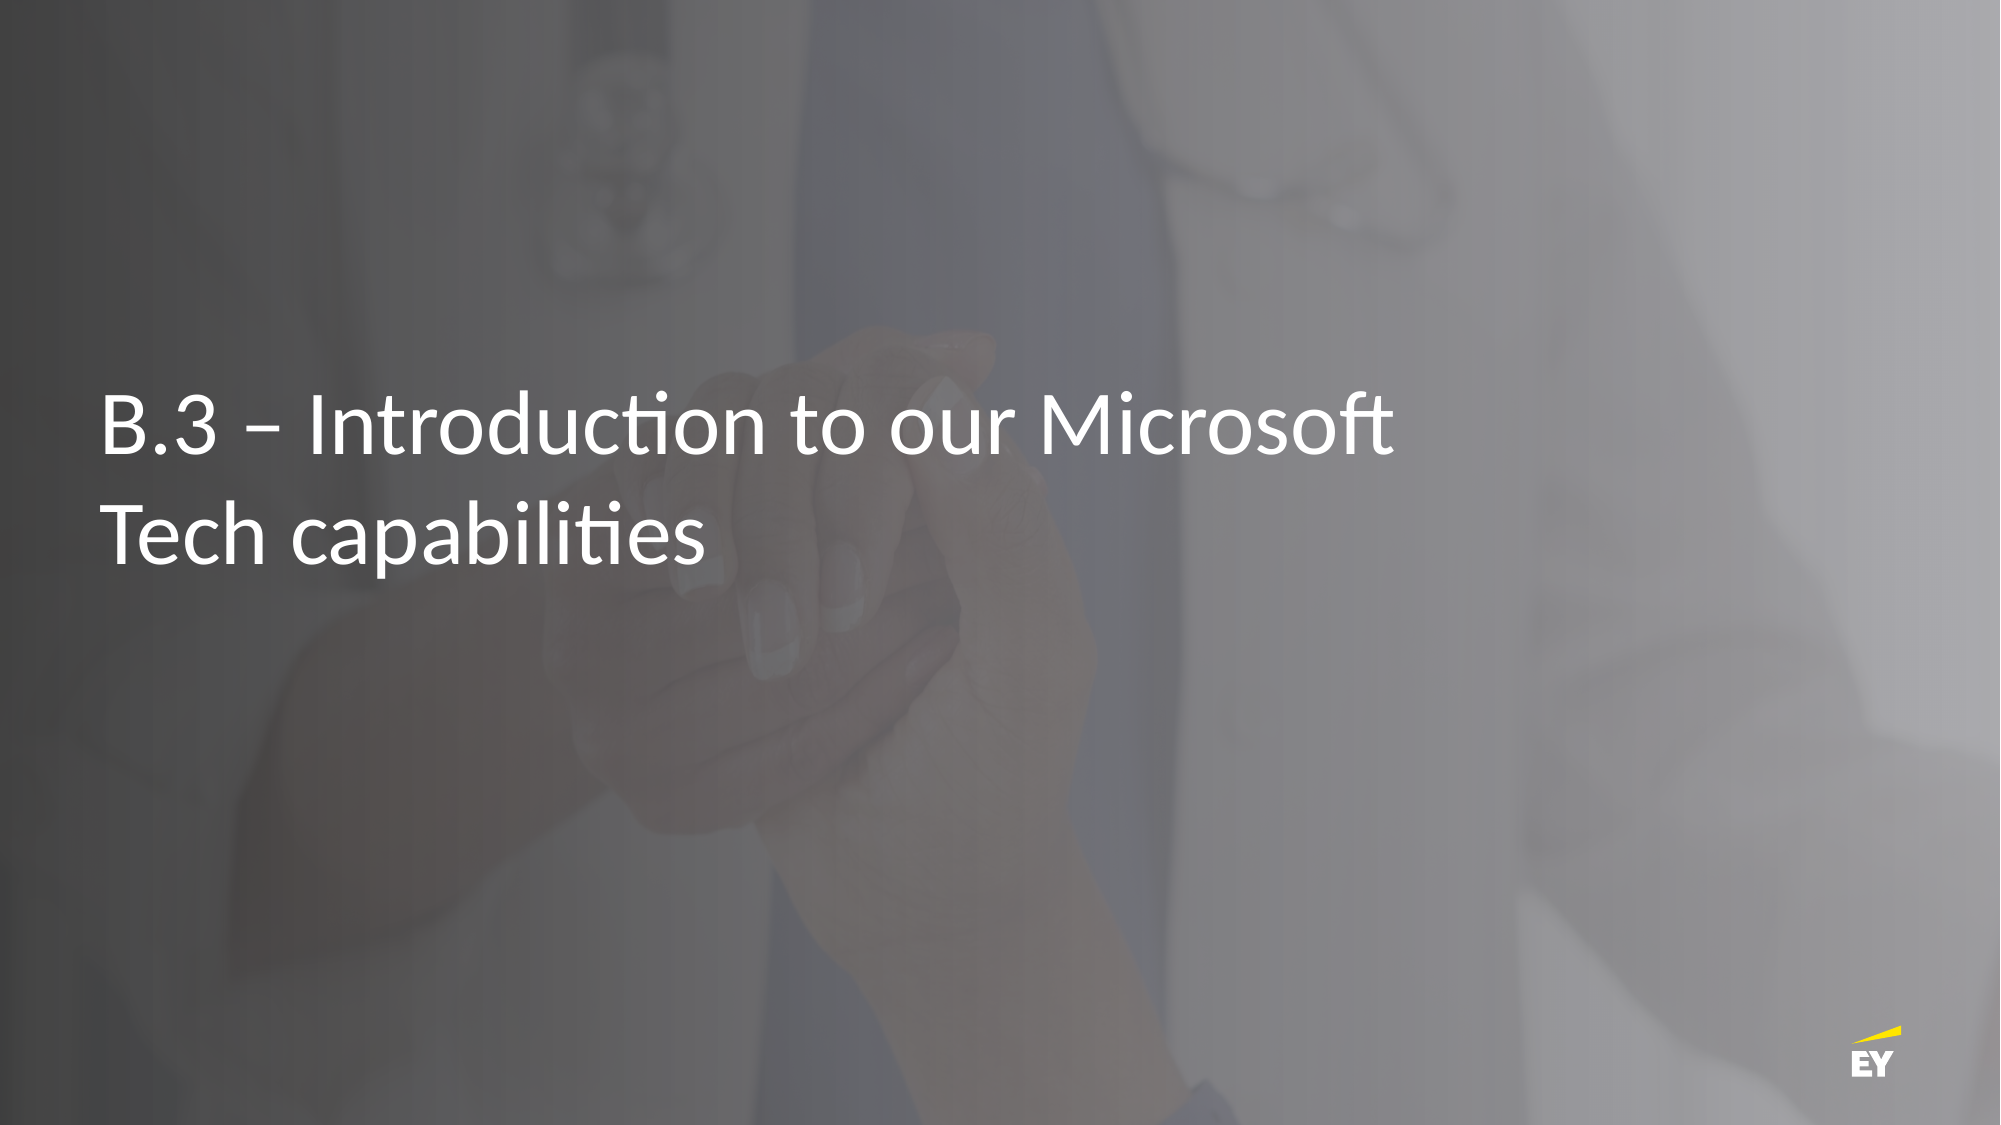

B.3 – Introduction to our Microsoft Tech capabilities​